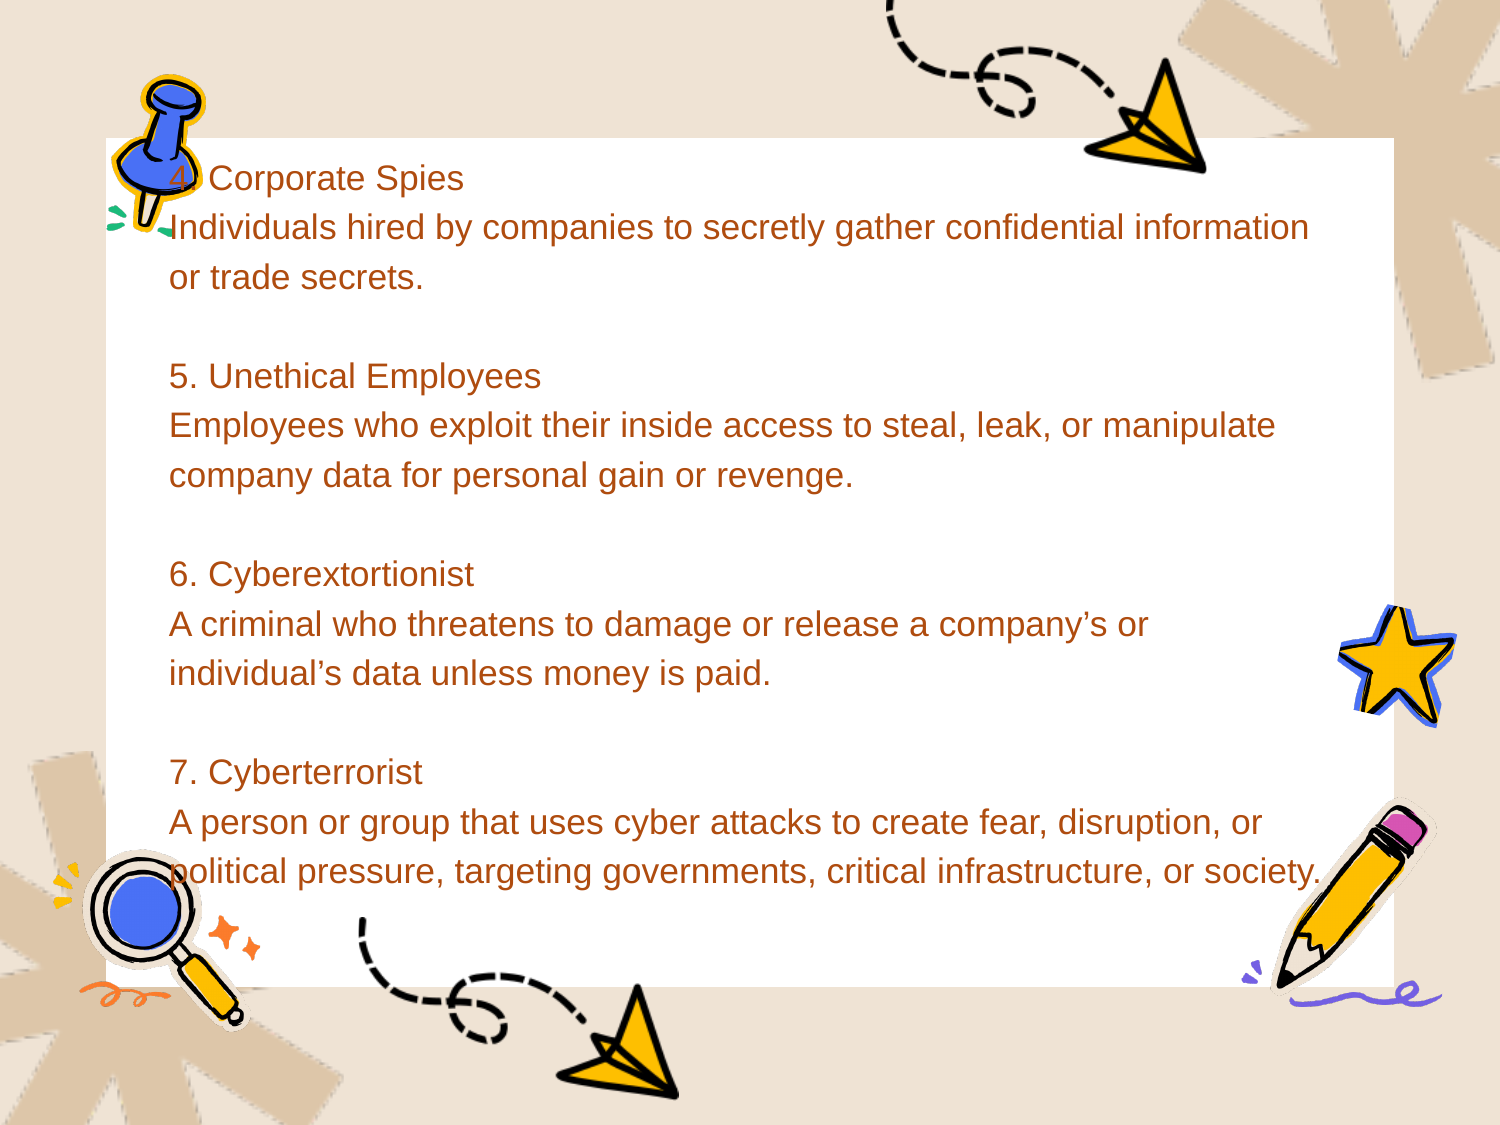

4. Corporate Spies
Individuals hired by companies to secretly gather confidential information or trade secrets.

5. Unethical Employees
Employees who exploit their inside access to steal, leak, or manipulate company data for personal gain or revenge.

6. Cyberextortionist
A criminal who threatens to damage or release a company’s or individual’s data unless money is paid.

7. Cyberterrorist
A person or group that uses cyber attacks to create fear, disruption, or political pressure, targeting governments, critical infrastructure, or society.